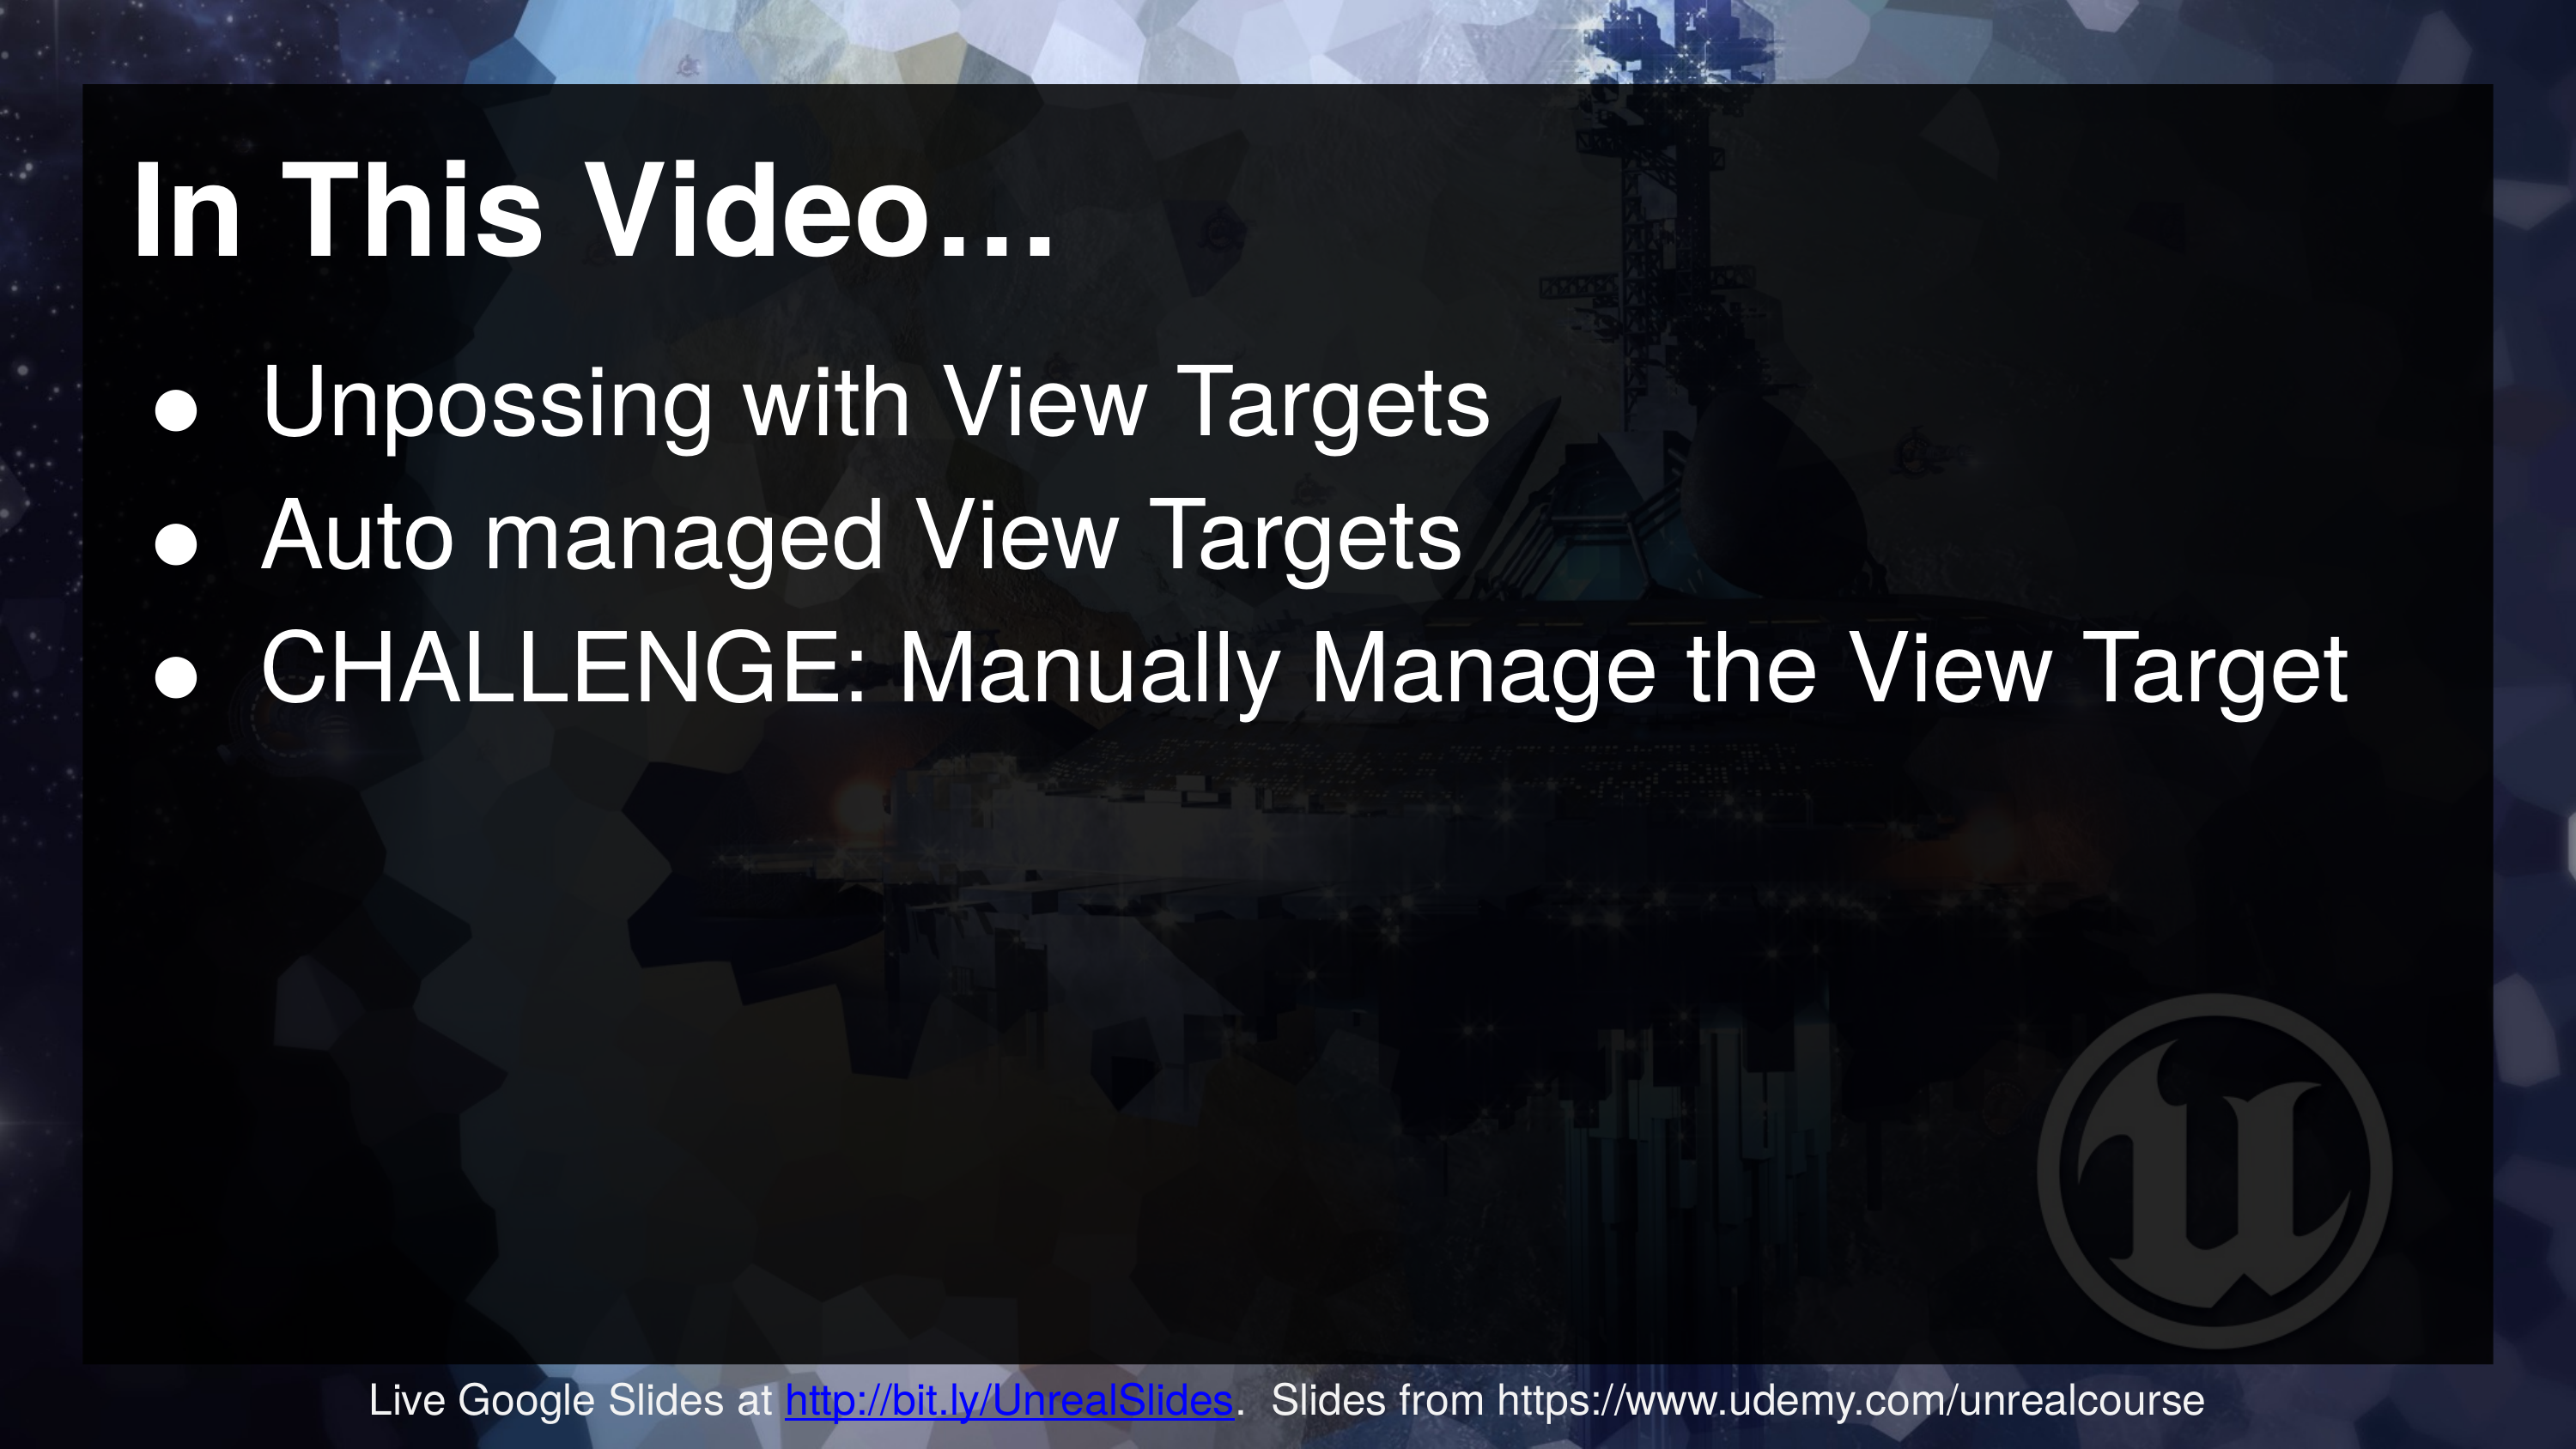

# In This Video…
Unpossing with View Targets
Auto managed View Targets
CHALLENGE: Manually Manage the View Target